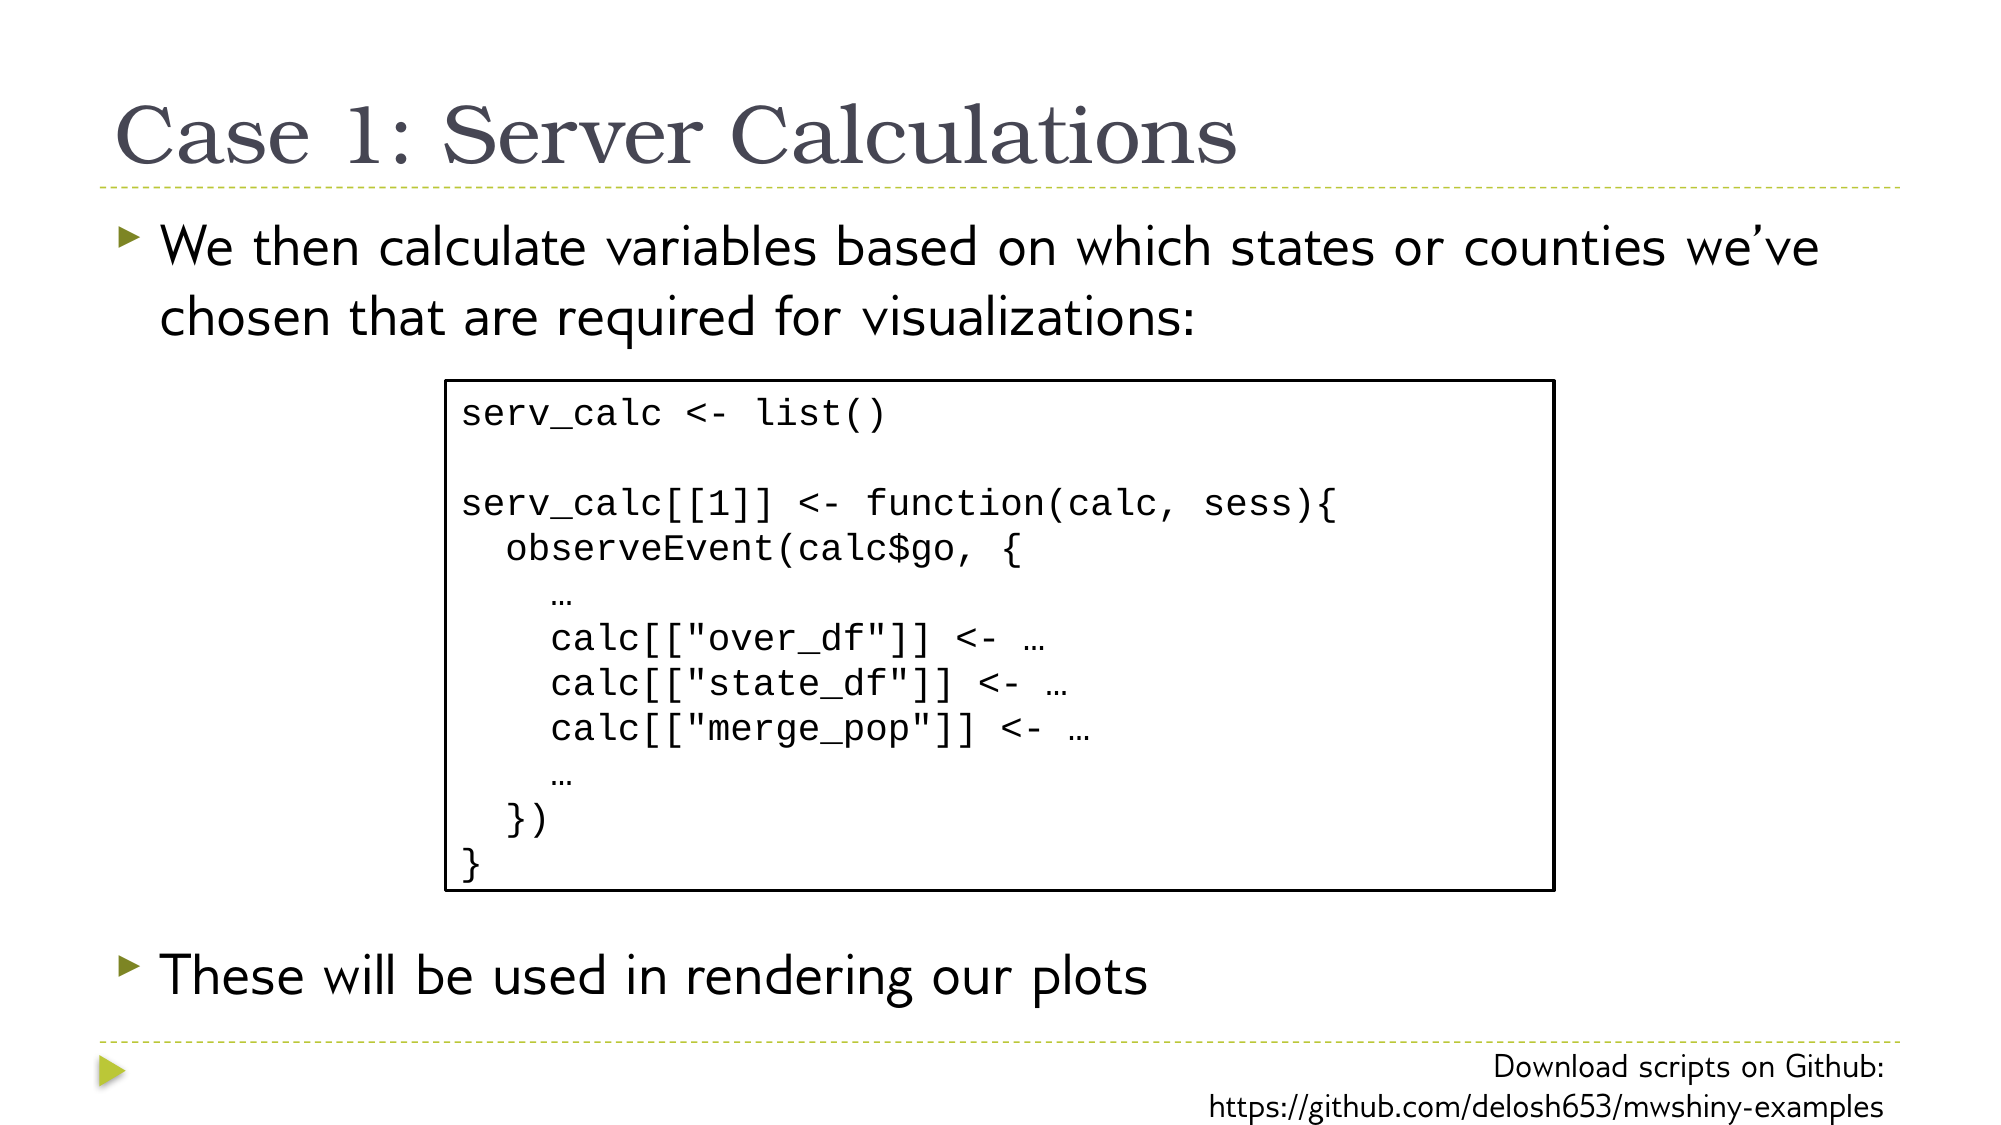

# Case 1: Server Calculations
We then calculate variables based on which states or counties we’ve chosen that are required for visualizations:

These will be used in rendering our plots
serv_calc <- list()

serv_calc[[1]] <- function(calc, sess){
  observeEvent(calc$go, {
    …
    calc[["over_df"]] <- …
    calc[["state_df"]] <- …
    calc[["merge_pop"]] <- …
    …
  })
}
Download scripts on Github: https://github.com/delosh653/mwshiny-examples